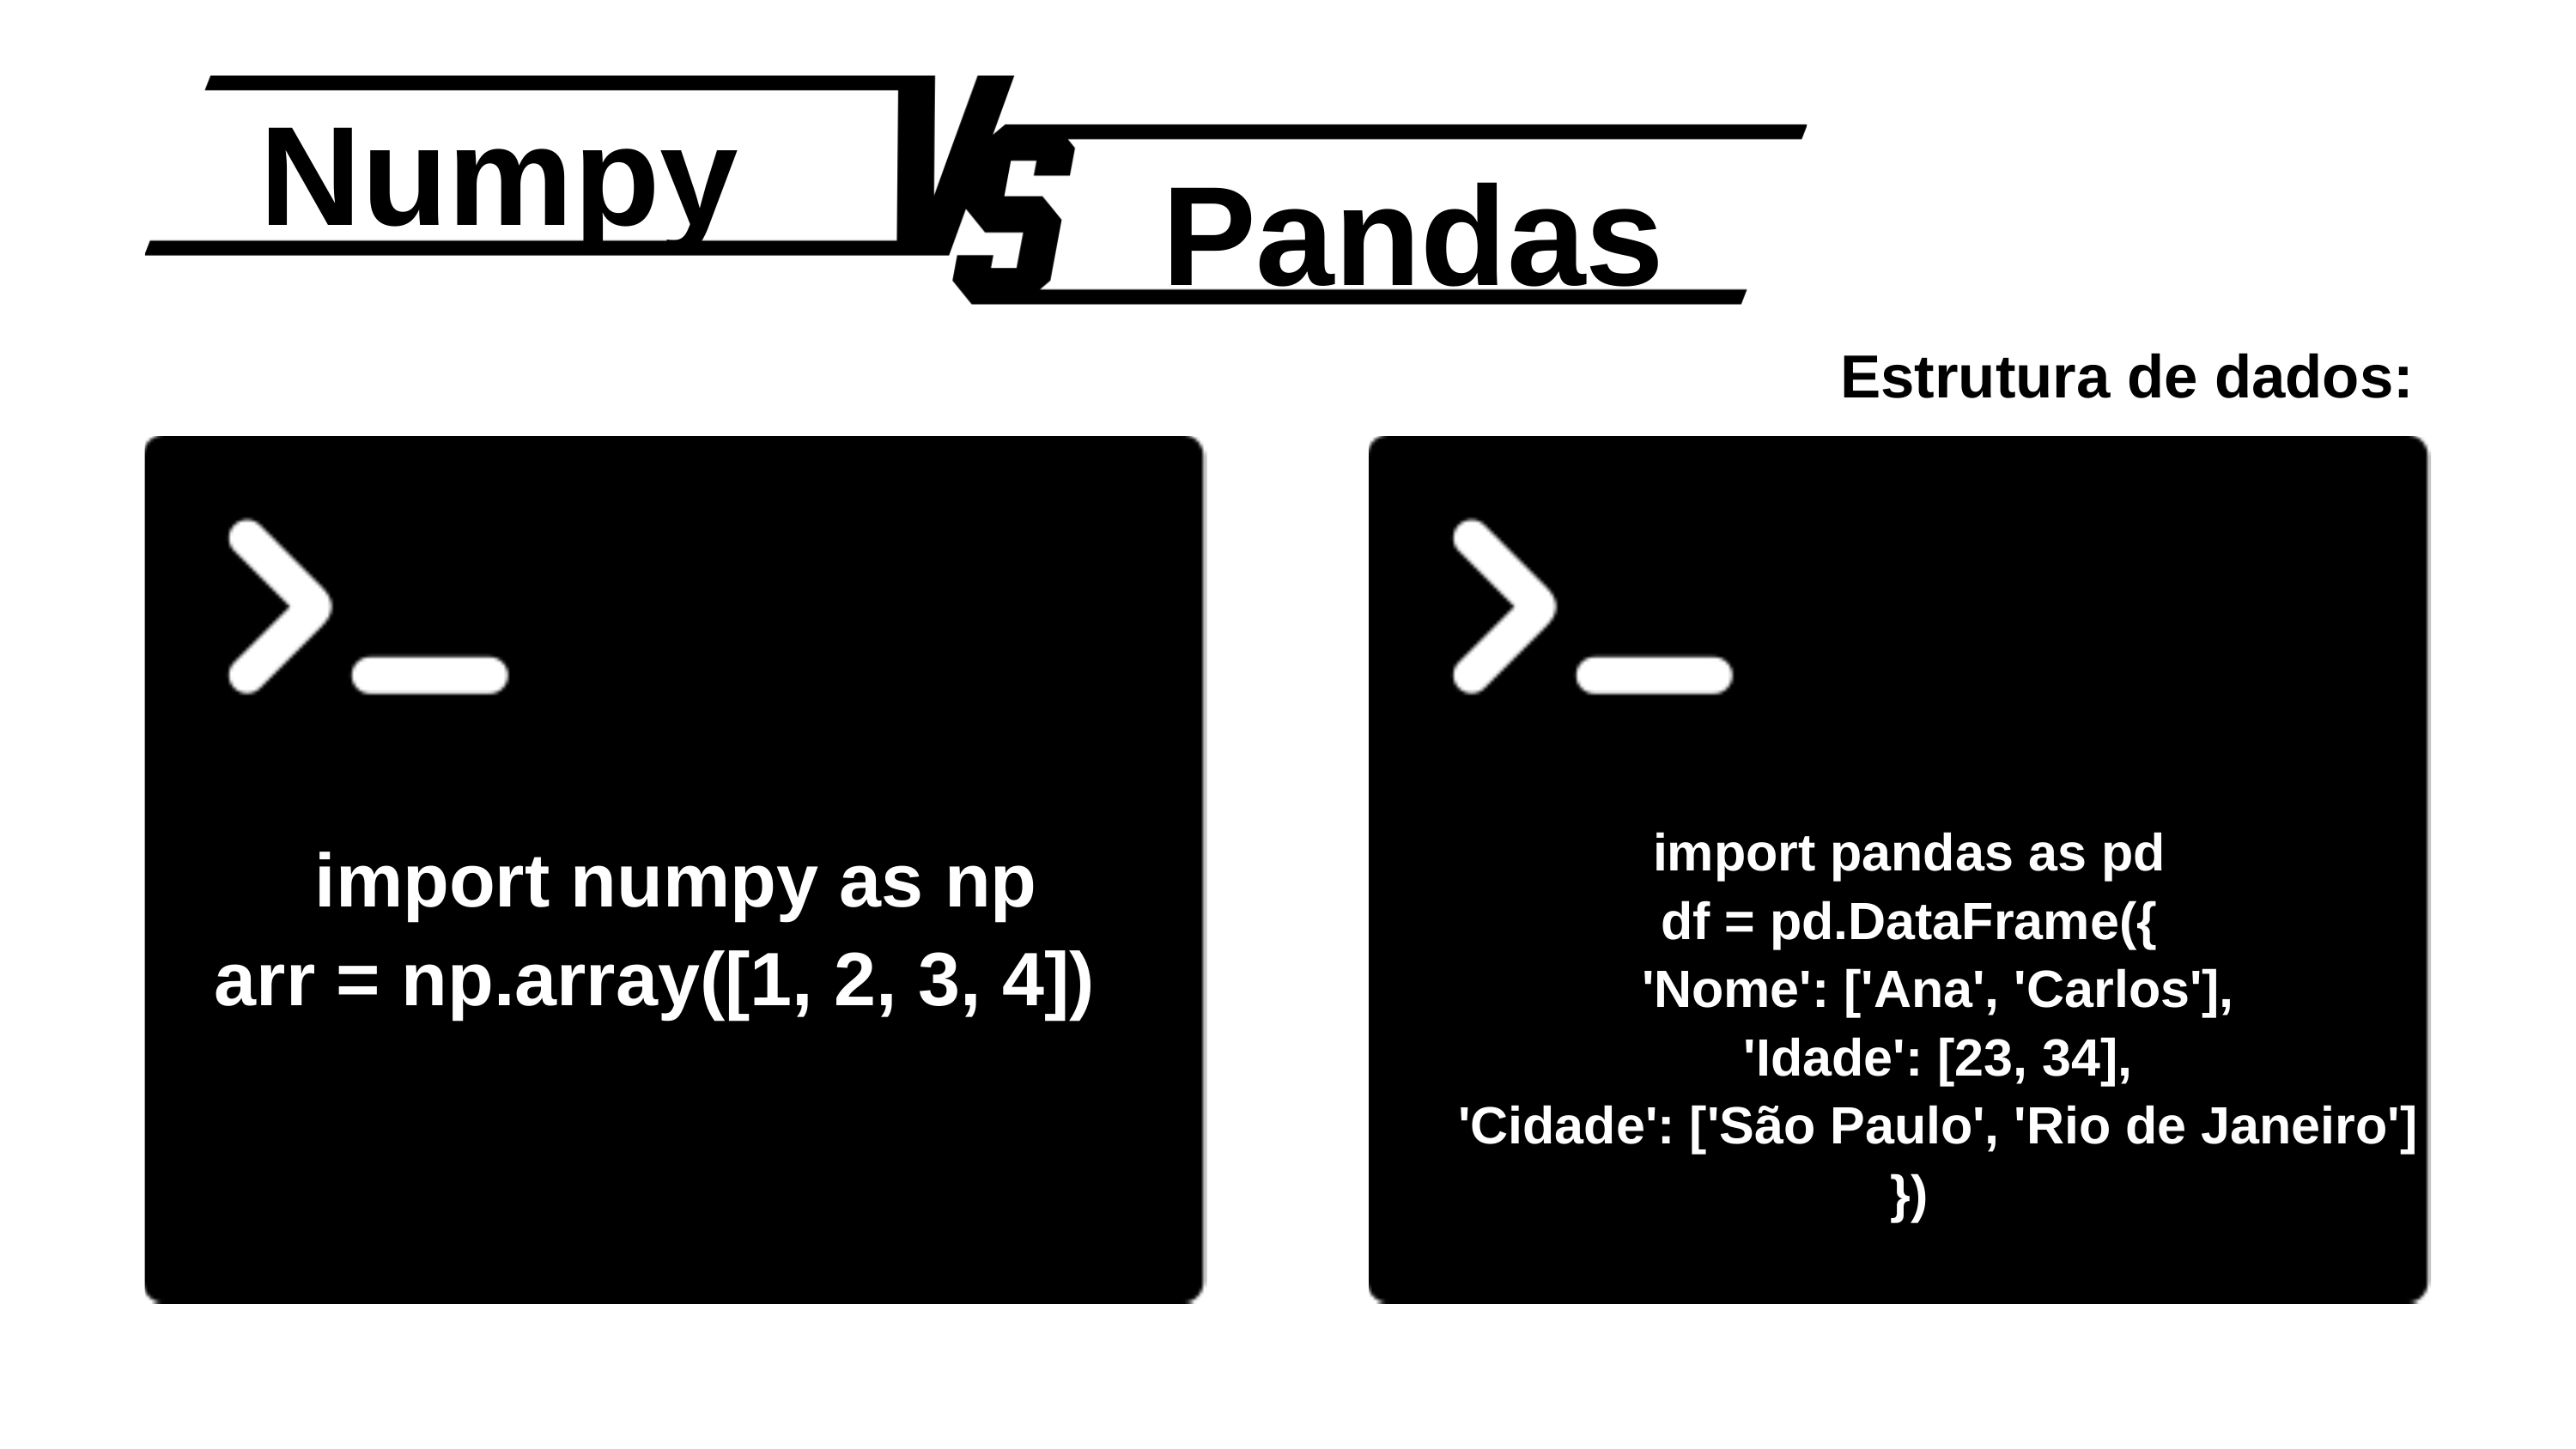

Numpy

Pandas
Estrutura de dados:

import pandas as pd
df = pd.DataFrame({
    'Nome': ['Ana', 'Carlos'],
    'Idade': [23, 34],
    'Cidade': ['São Paulo', 'Rio de Janeiro']
})
import numpy as np
arr = np.array([1, 2, 3, 4])